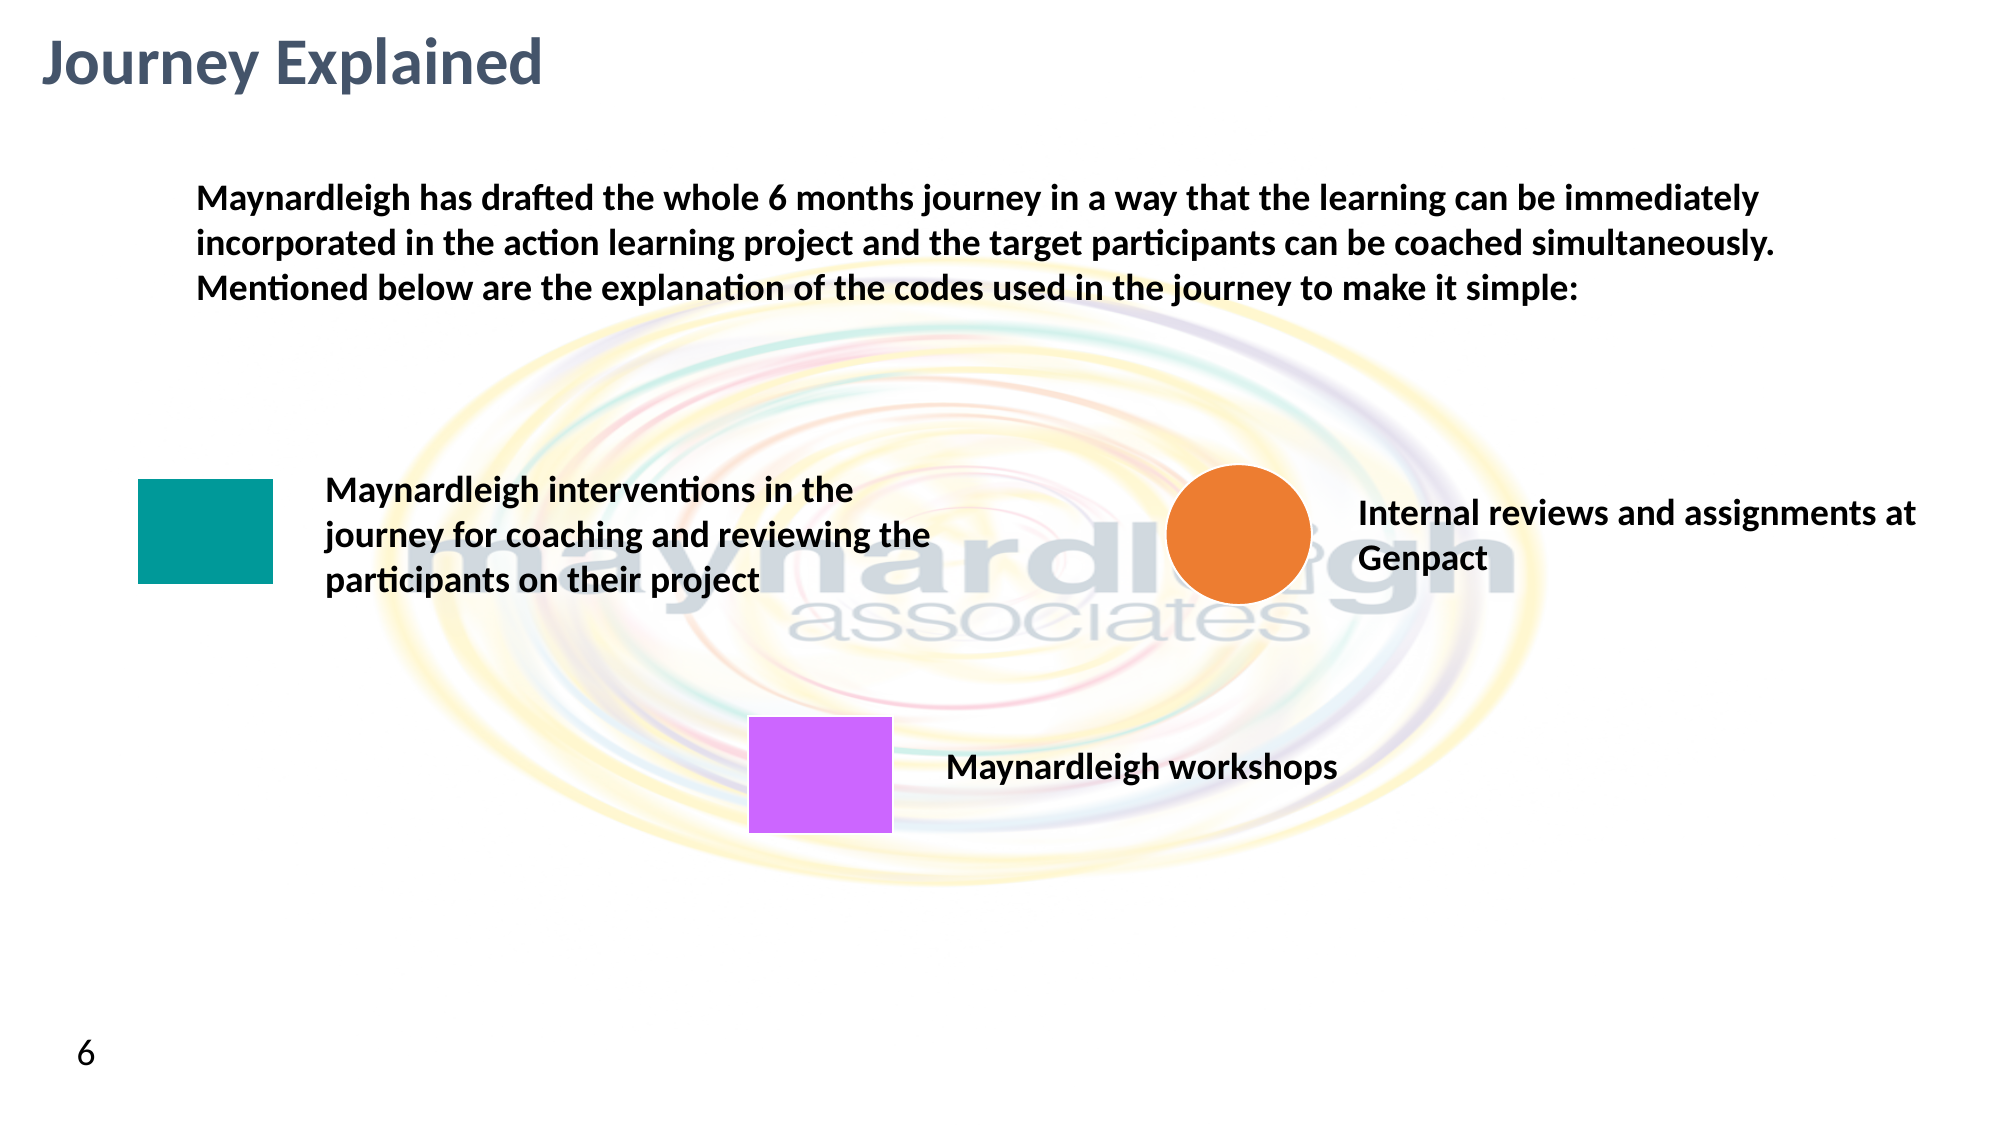

# Journey Explained
Maynardleigh has drafted the whole 6 months journey in a way that the learning can be immediately incorporated in the action learning project and the target participants can be coached simultaneously. Mentioned below are the explanation of the codes used in the journey to make it simple:
Maynardleigh interventions in the journey for coaching and reviewing the participants on their project

Internal reviews and assignments at Genpact

Maynardleigh workshops
6